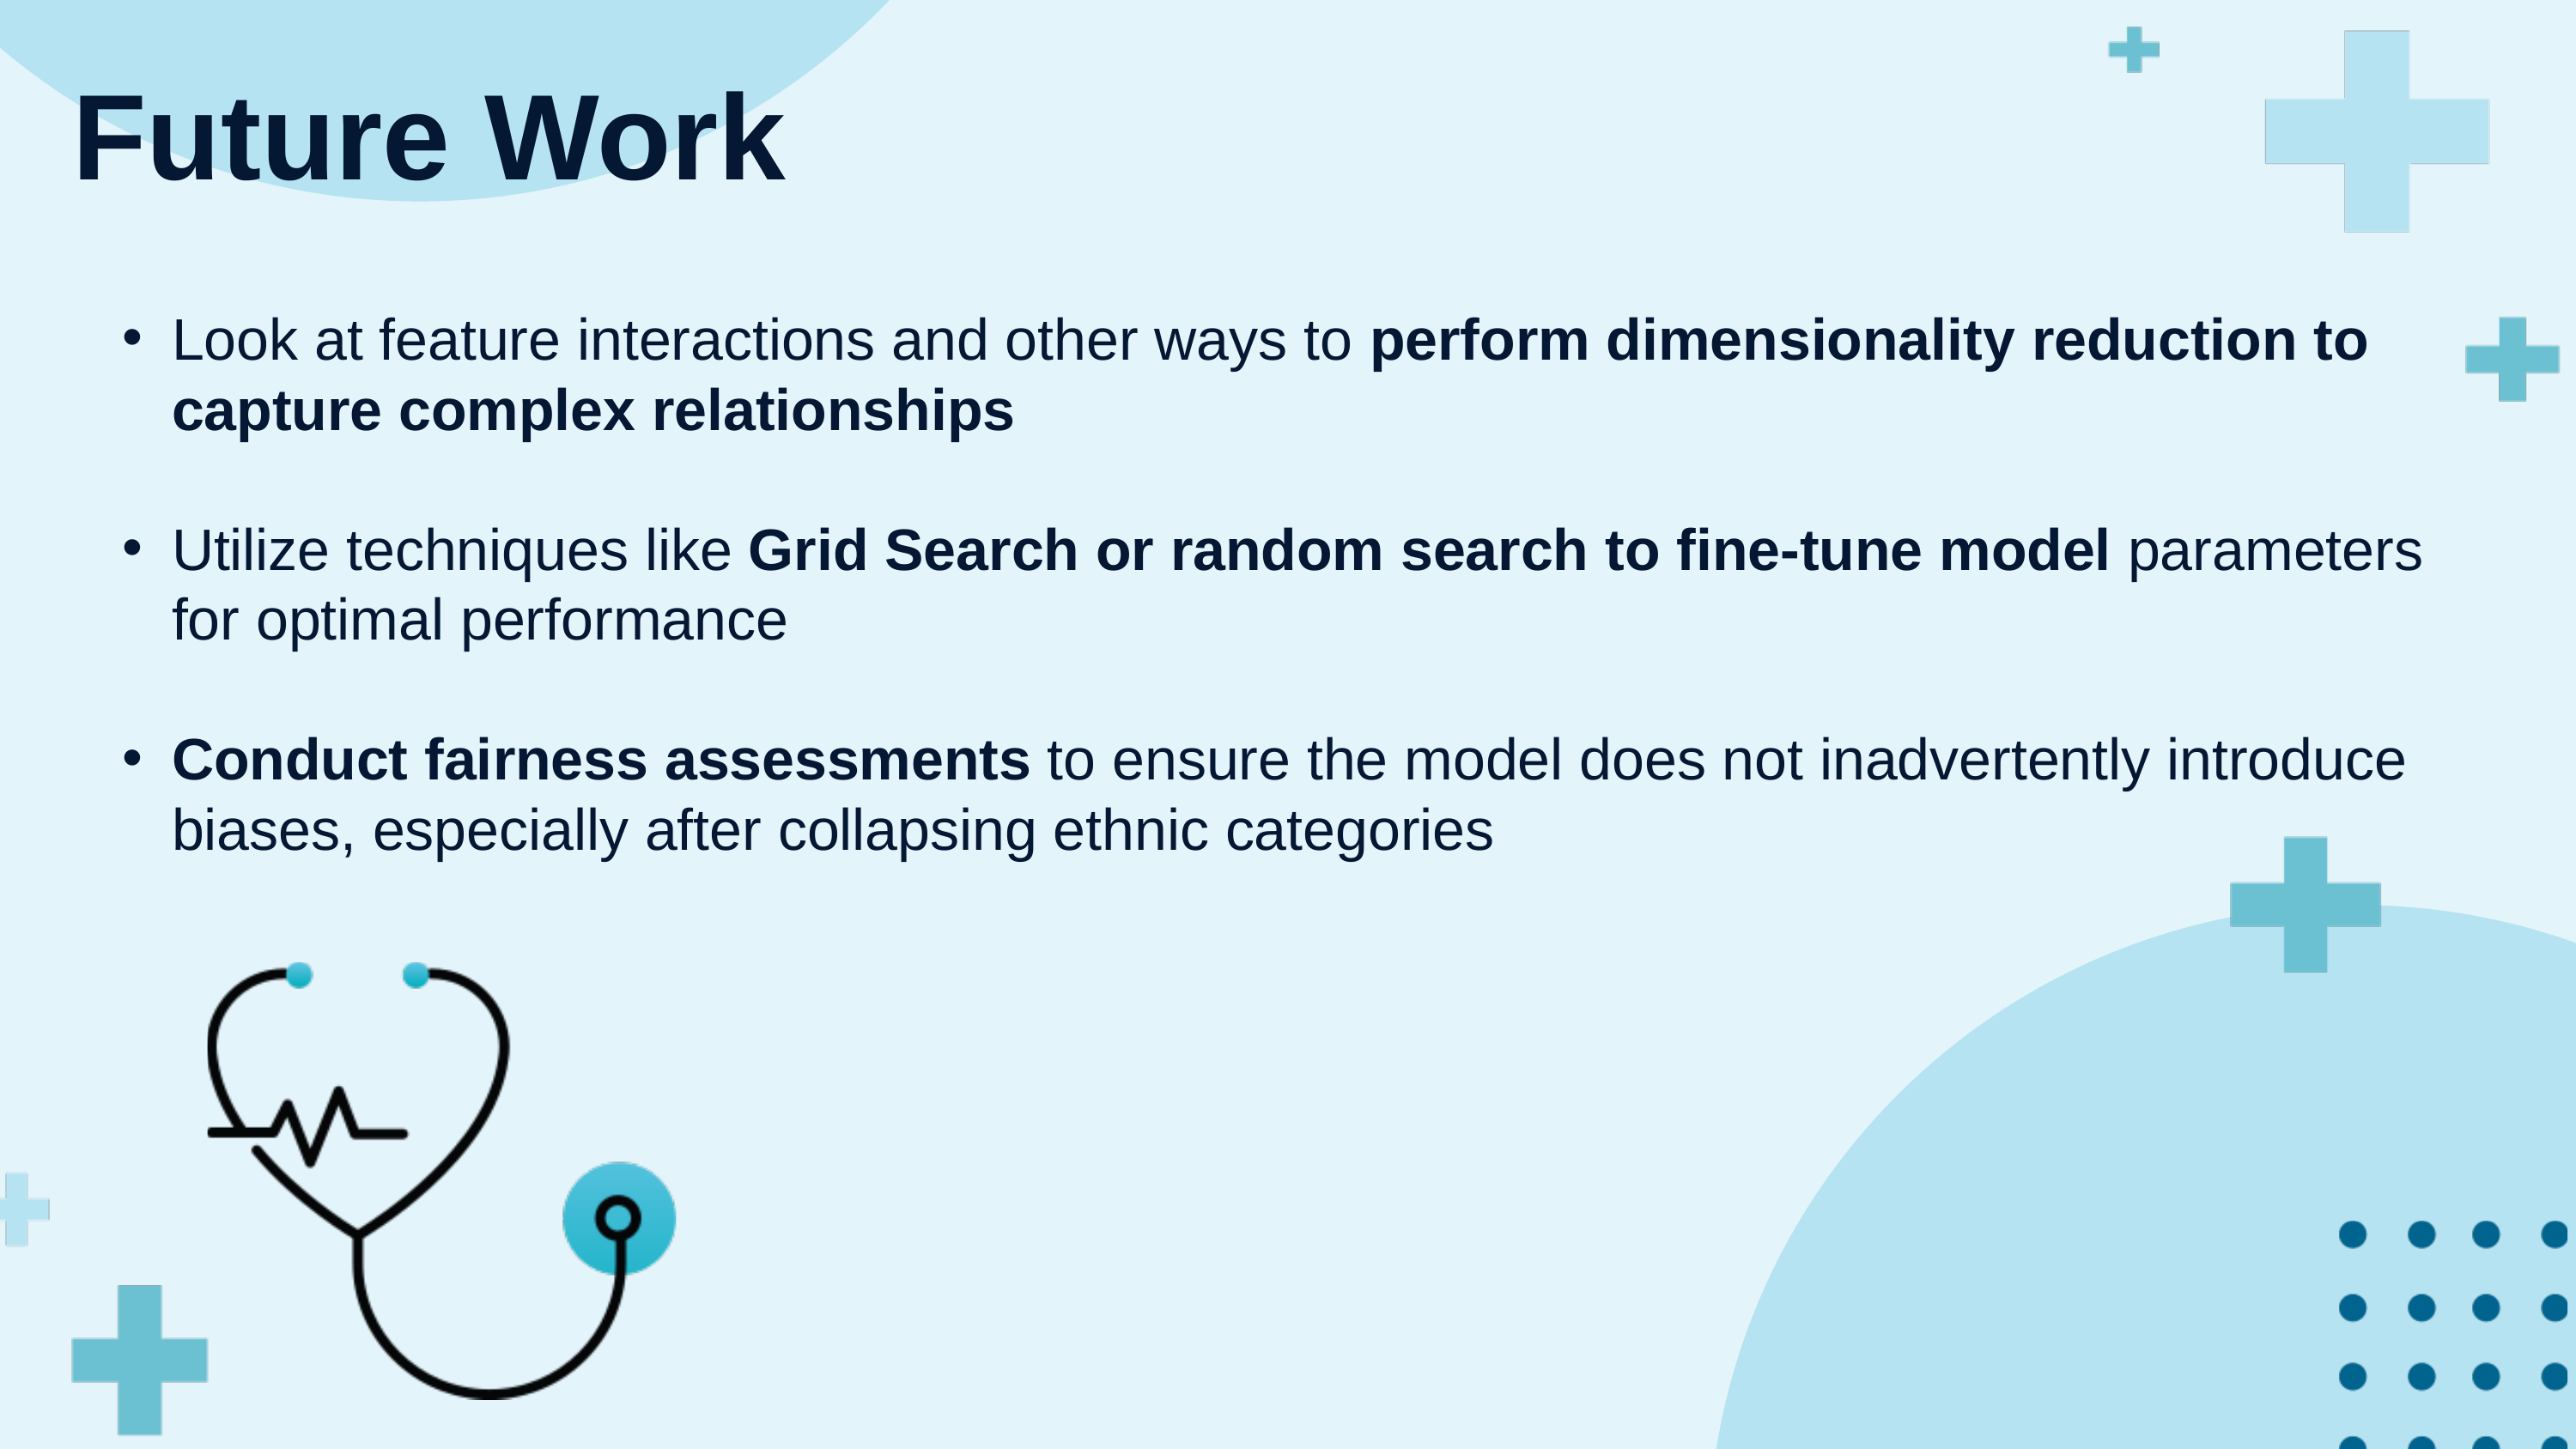

Future Work

Look at feature interactions and other ways to perform dimensionality reduction to capture complex relationships

Utilize techniques like Grid Search or random search to fine-tune model parameters for optimal performance

Conduct fairness assessments to ensure the model does not inadvertently introduce biases, especially after collapsing ethnic categories